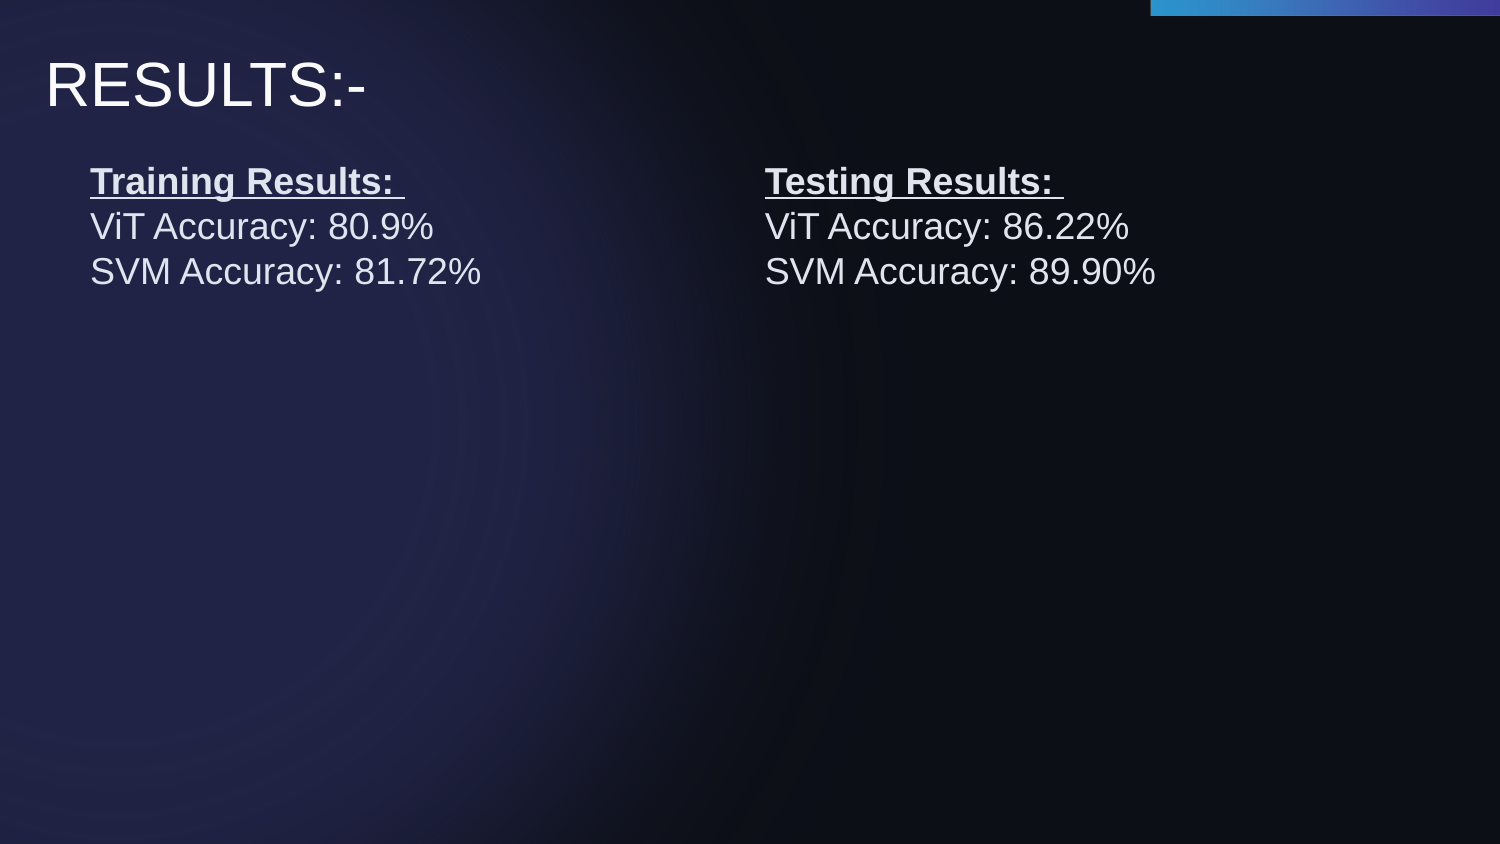

# RESULTS:-
Training Results:
ViT Accuracy: 80.9%
SVM Accuracy: 81.72%
Testing Results:
ViT Accuracy: 86.22%
SVM Accuracy: 89.90%